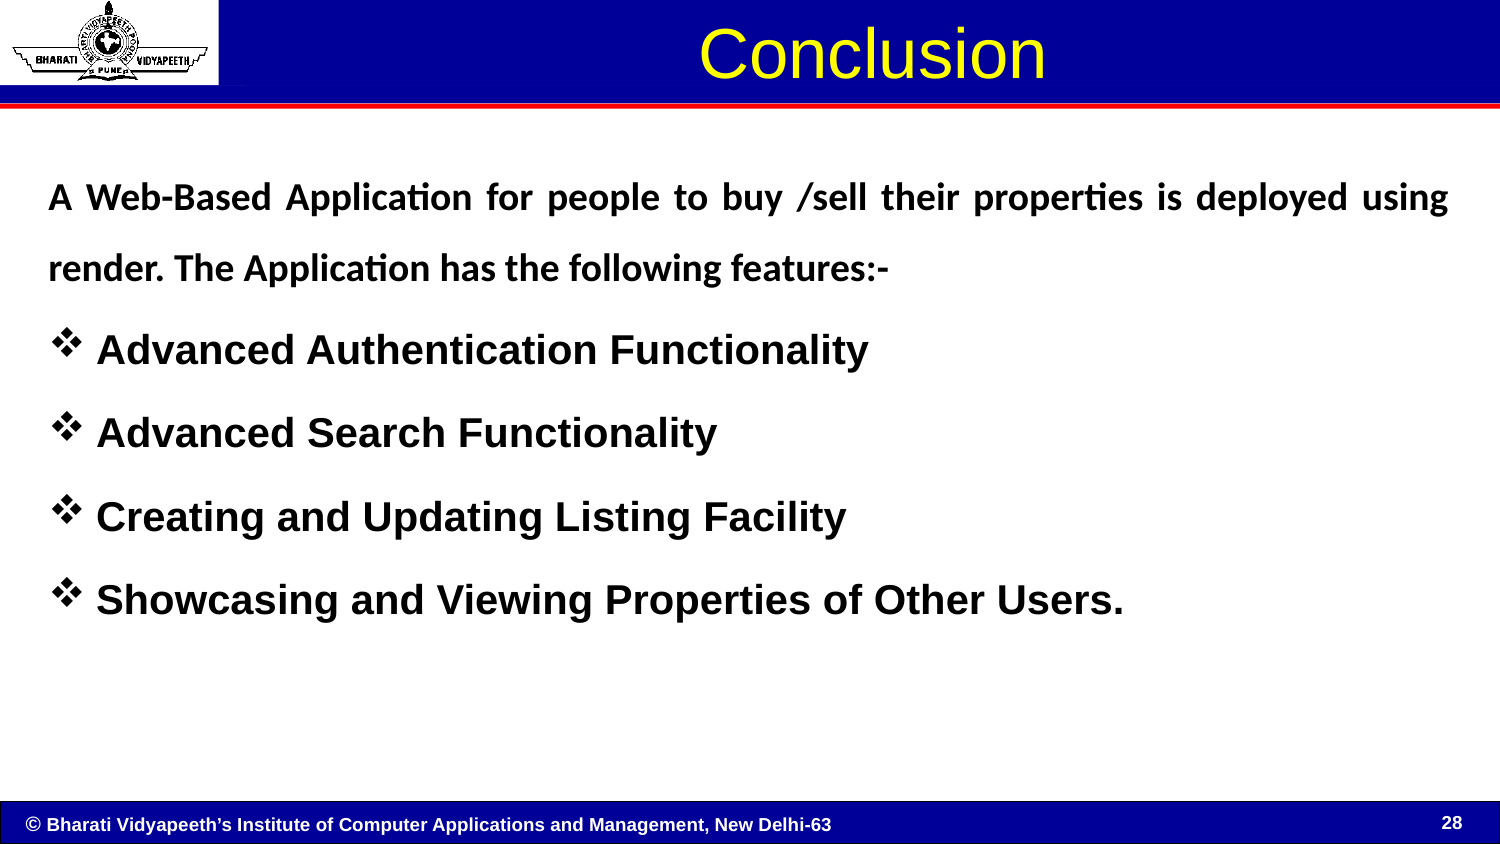

# Conclusion

A Web-Based Application for people to buy /sell their properties is deployed using render. The Application has the following features:-
Advanced Authentication Functionality
Advanced Search Functionality
Creating and Updating Listing Facility
Showcasing and Viewing Properties of Other Users.